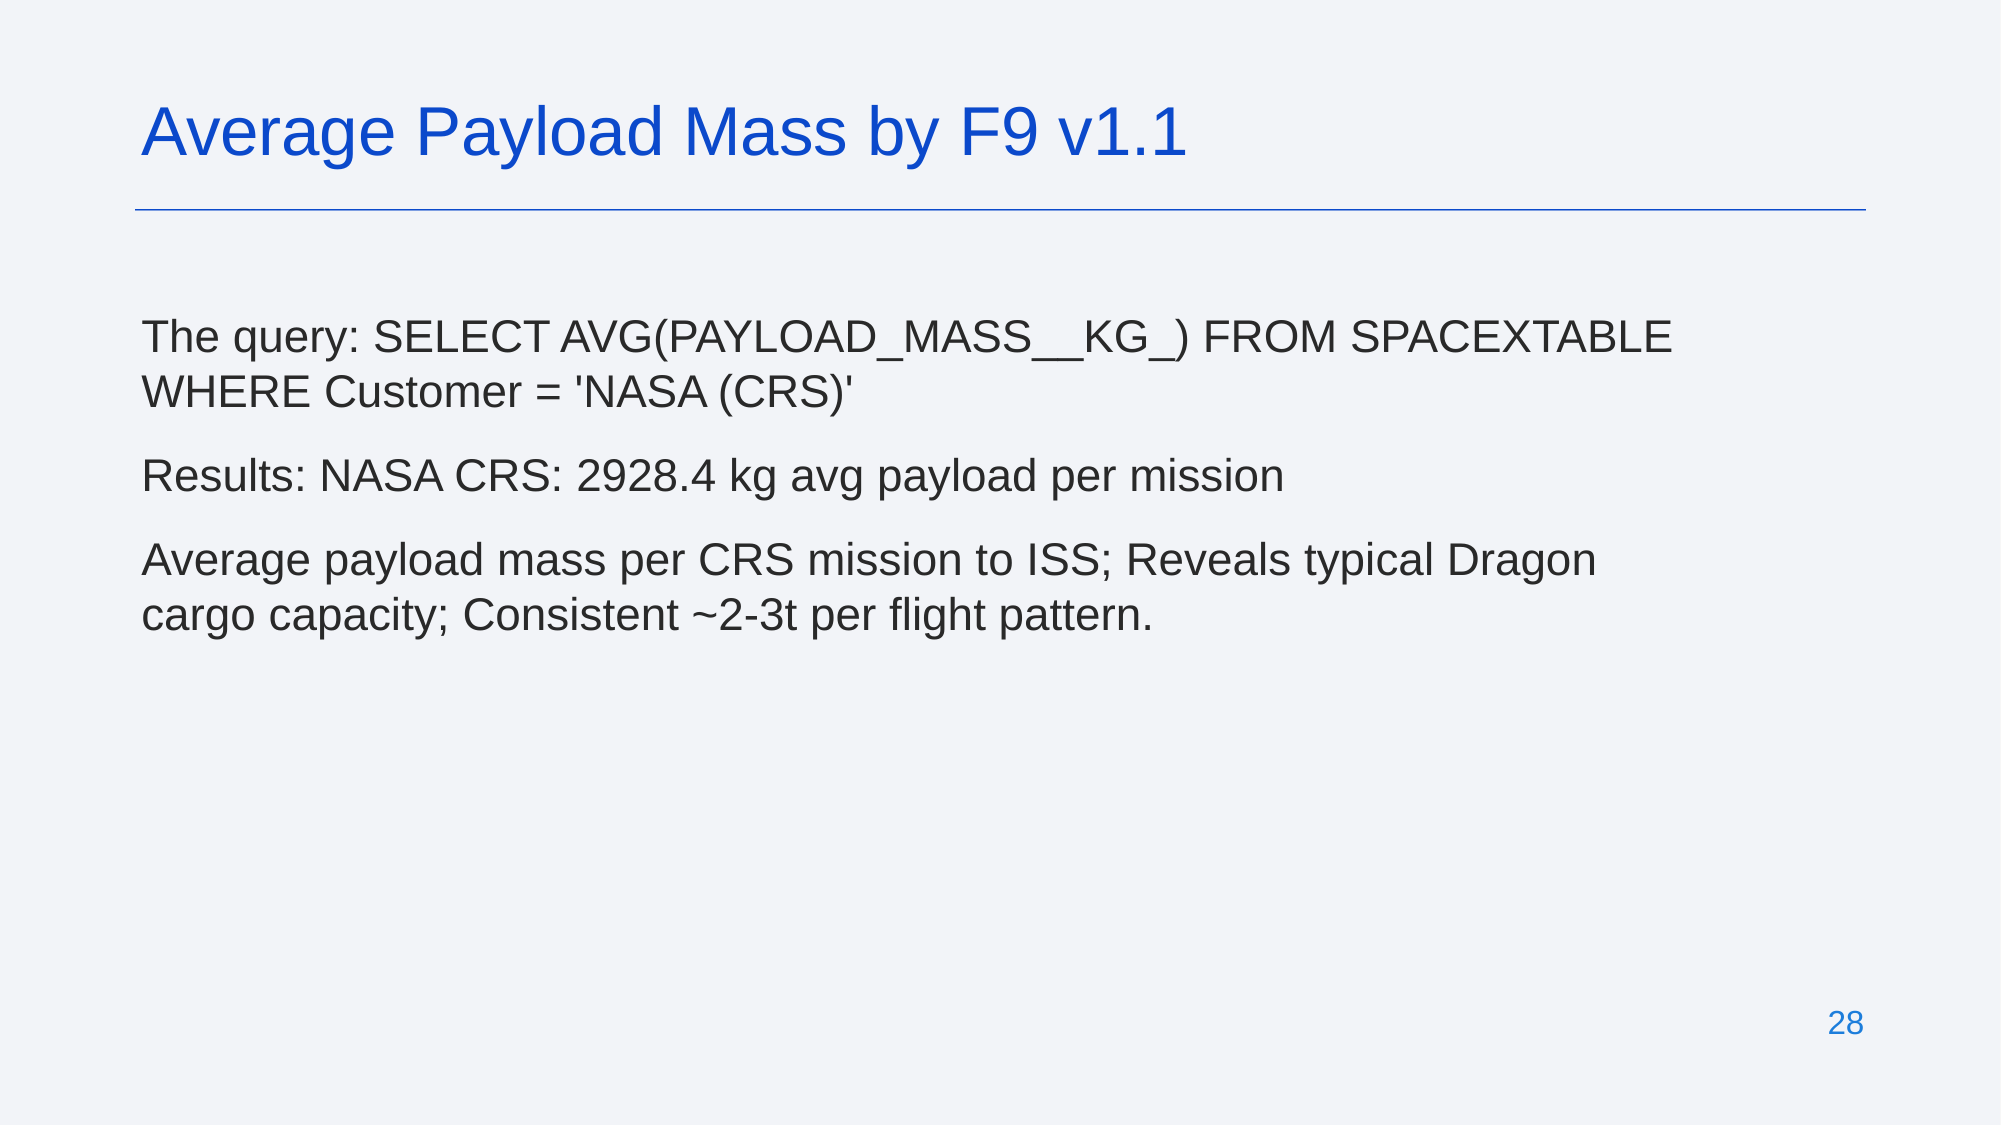

Average Payload Mass by F9 v1.1
The query: SELECT AVG(PAYLOAD_MASS__KG_) FROM SPACEXTABLE WHERE Customer = 'NASA (CRS)'
Results: NASA CRS: 2928.4 kg avg payload per mission
Average payload mass per CRS mission to ISS; Reveals typical Dragon cargo capacity; Consistent ~2-3t per flight pattern.
28